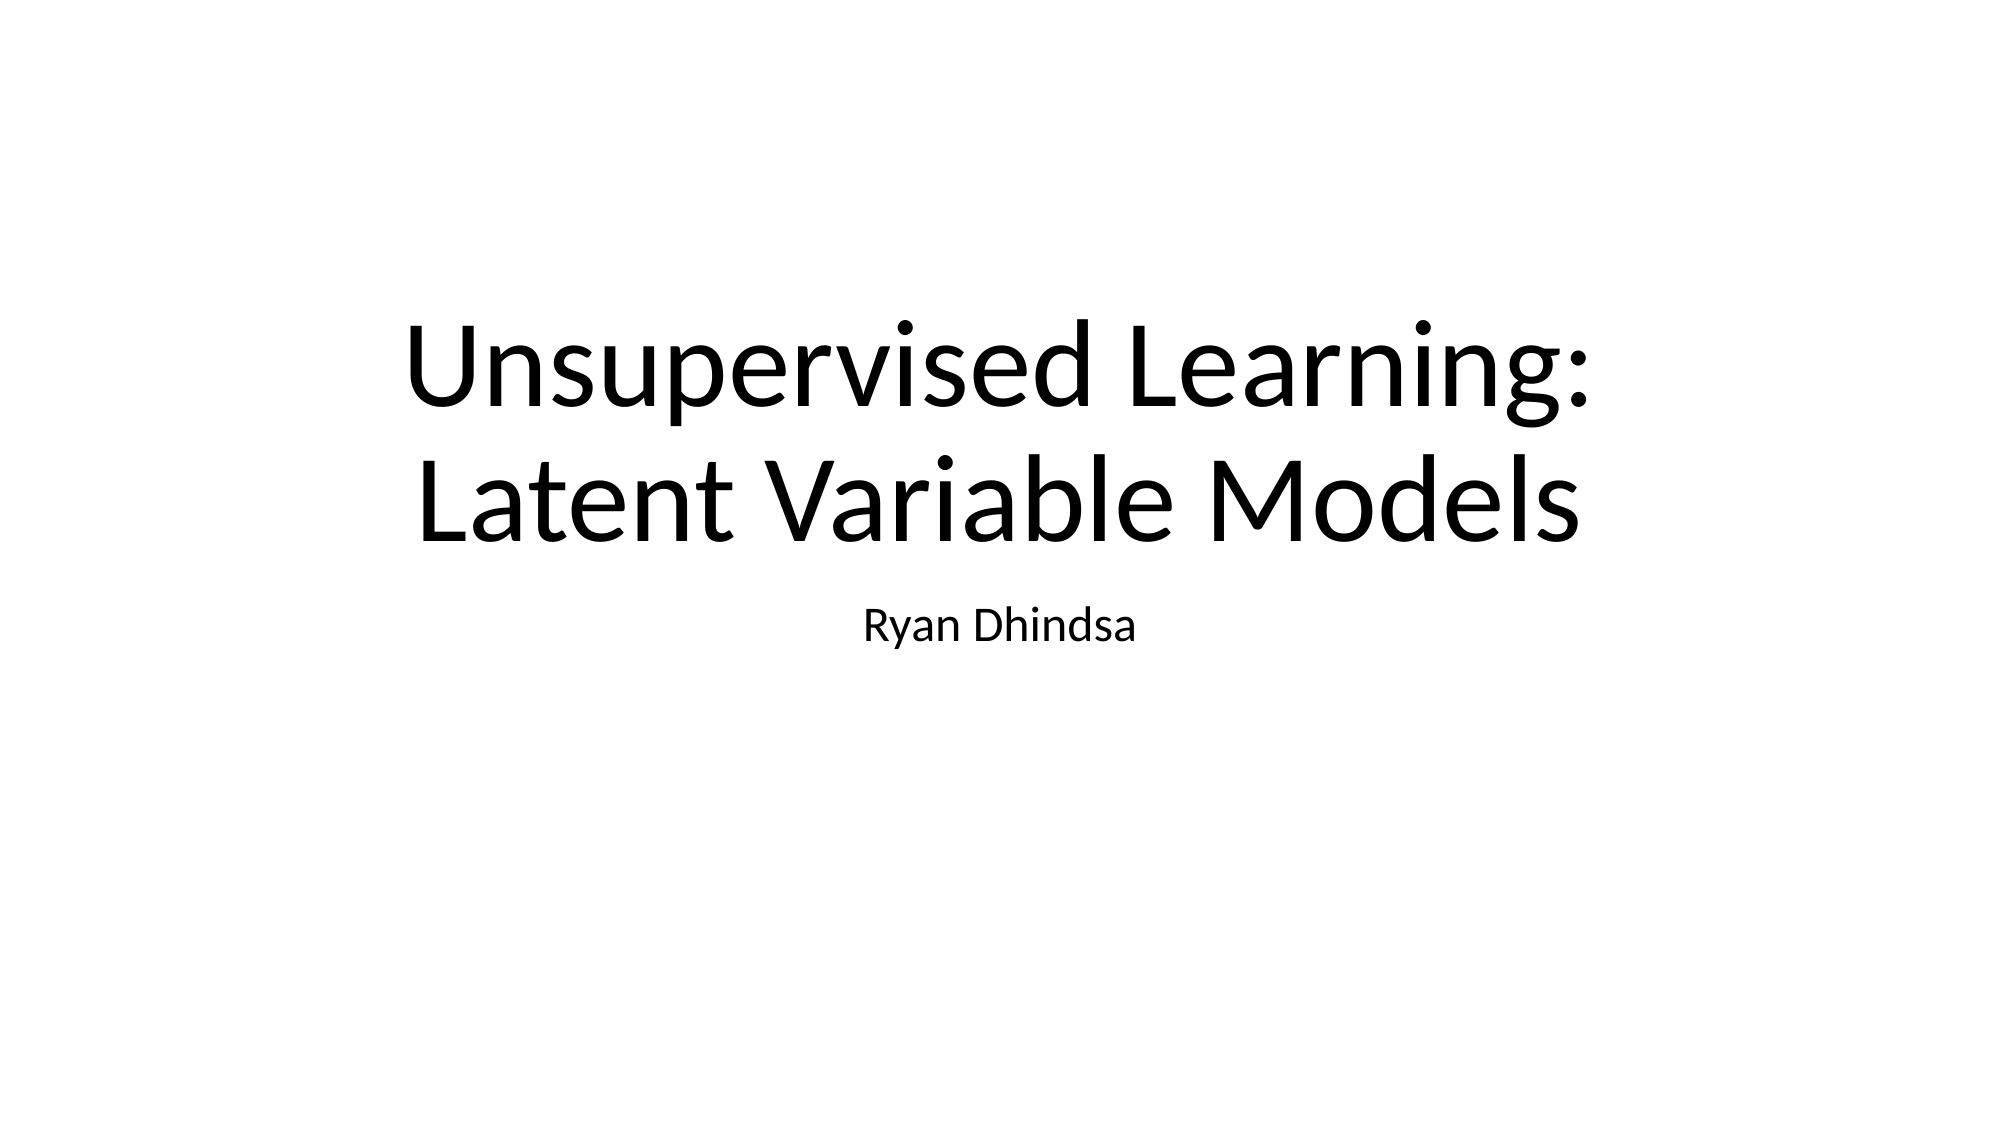

# Unsupervised Learning: Latent Variable Models
Ryan Dhindsa